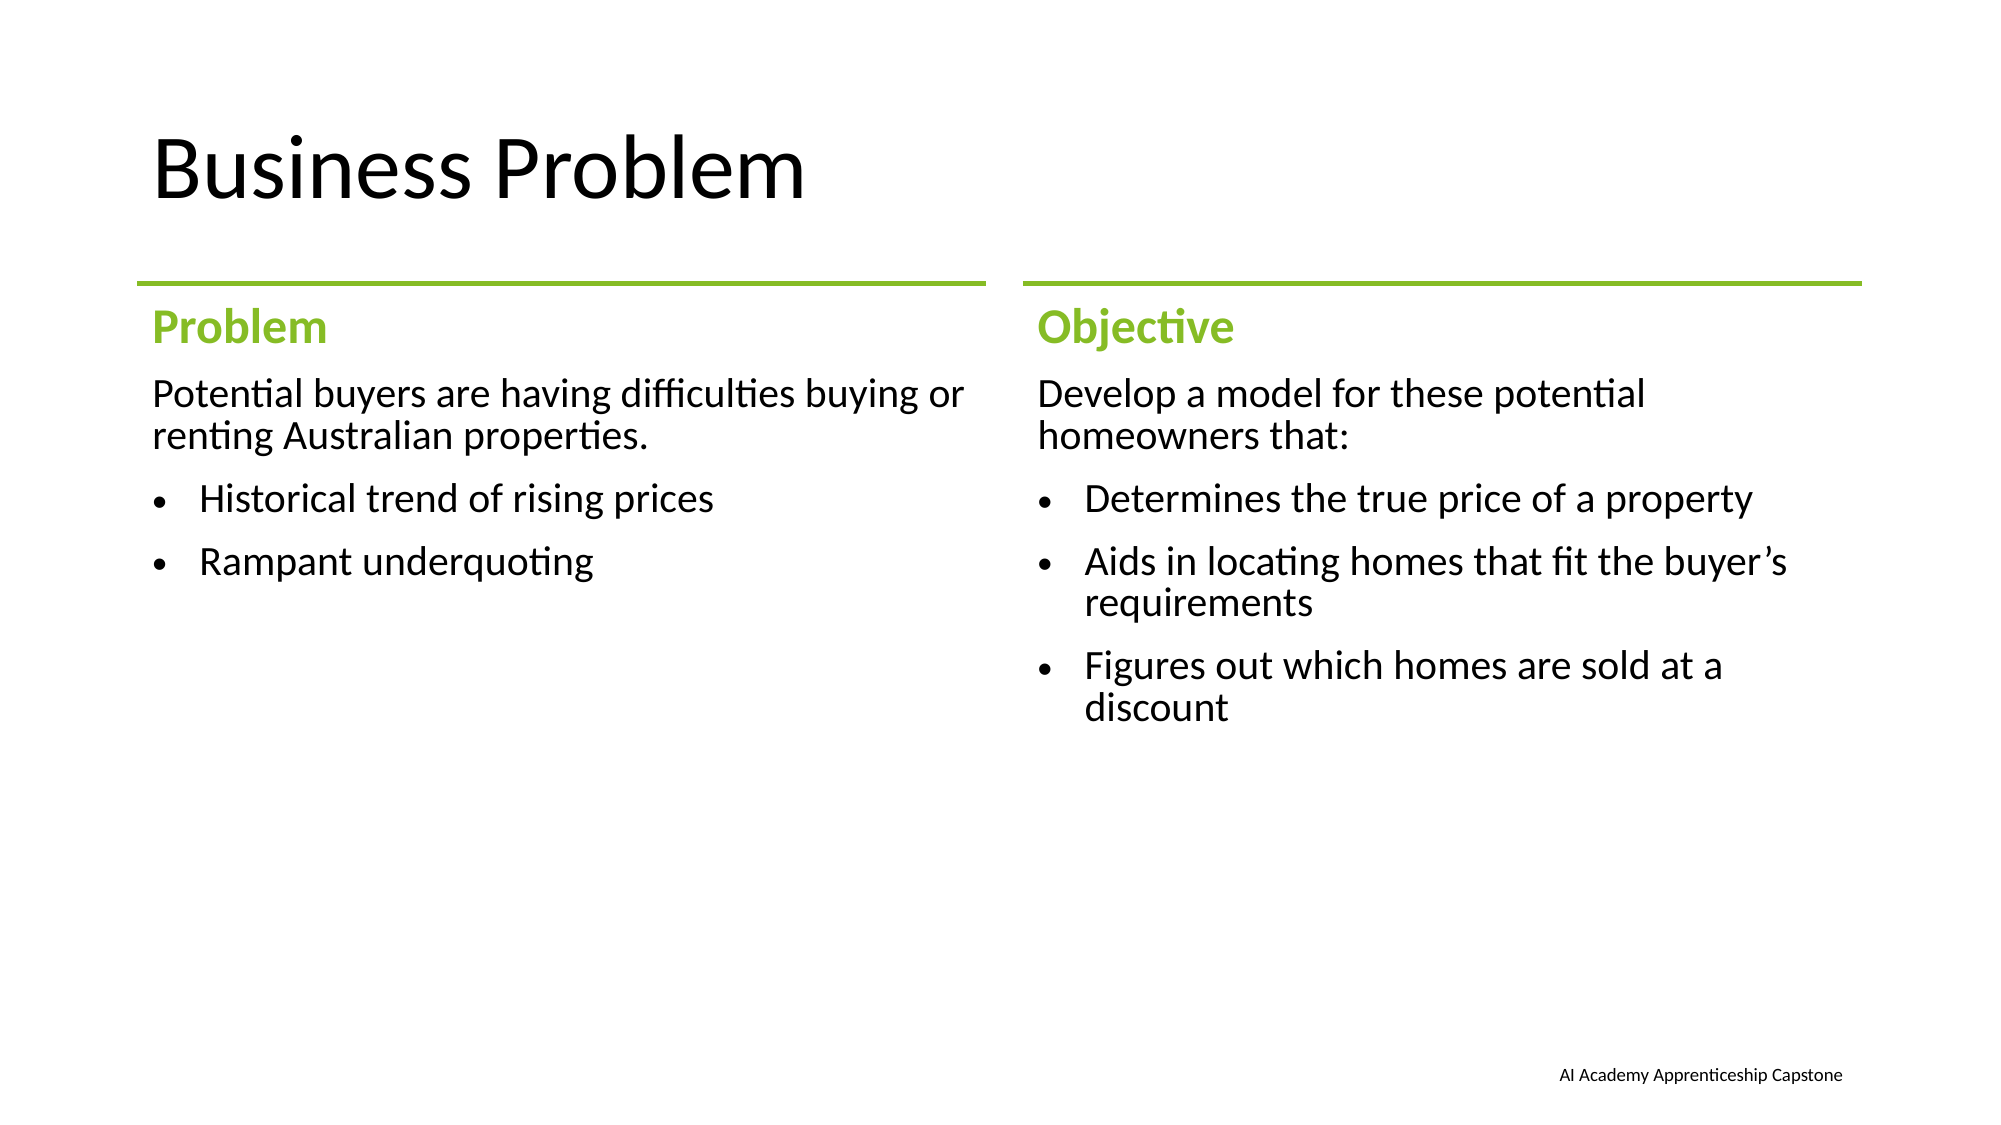

# Business Problem
| Problem Potential buyers are having difficulties buying or renting Australian properties. Historical trend of rising prices Rampant underquoting |
| --- |
| Objective Develop a model for these potential homeowners that: Determines the true price of a property Aids in locating homes that fit the buyer’s requirements Figures out which homes are sold at a discount |
| --- |